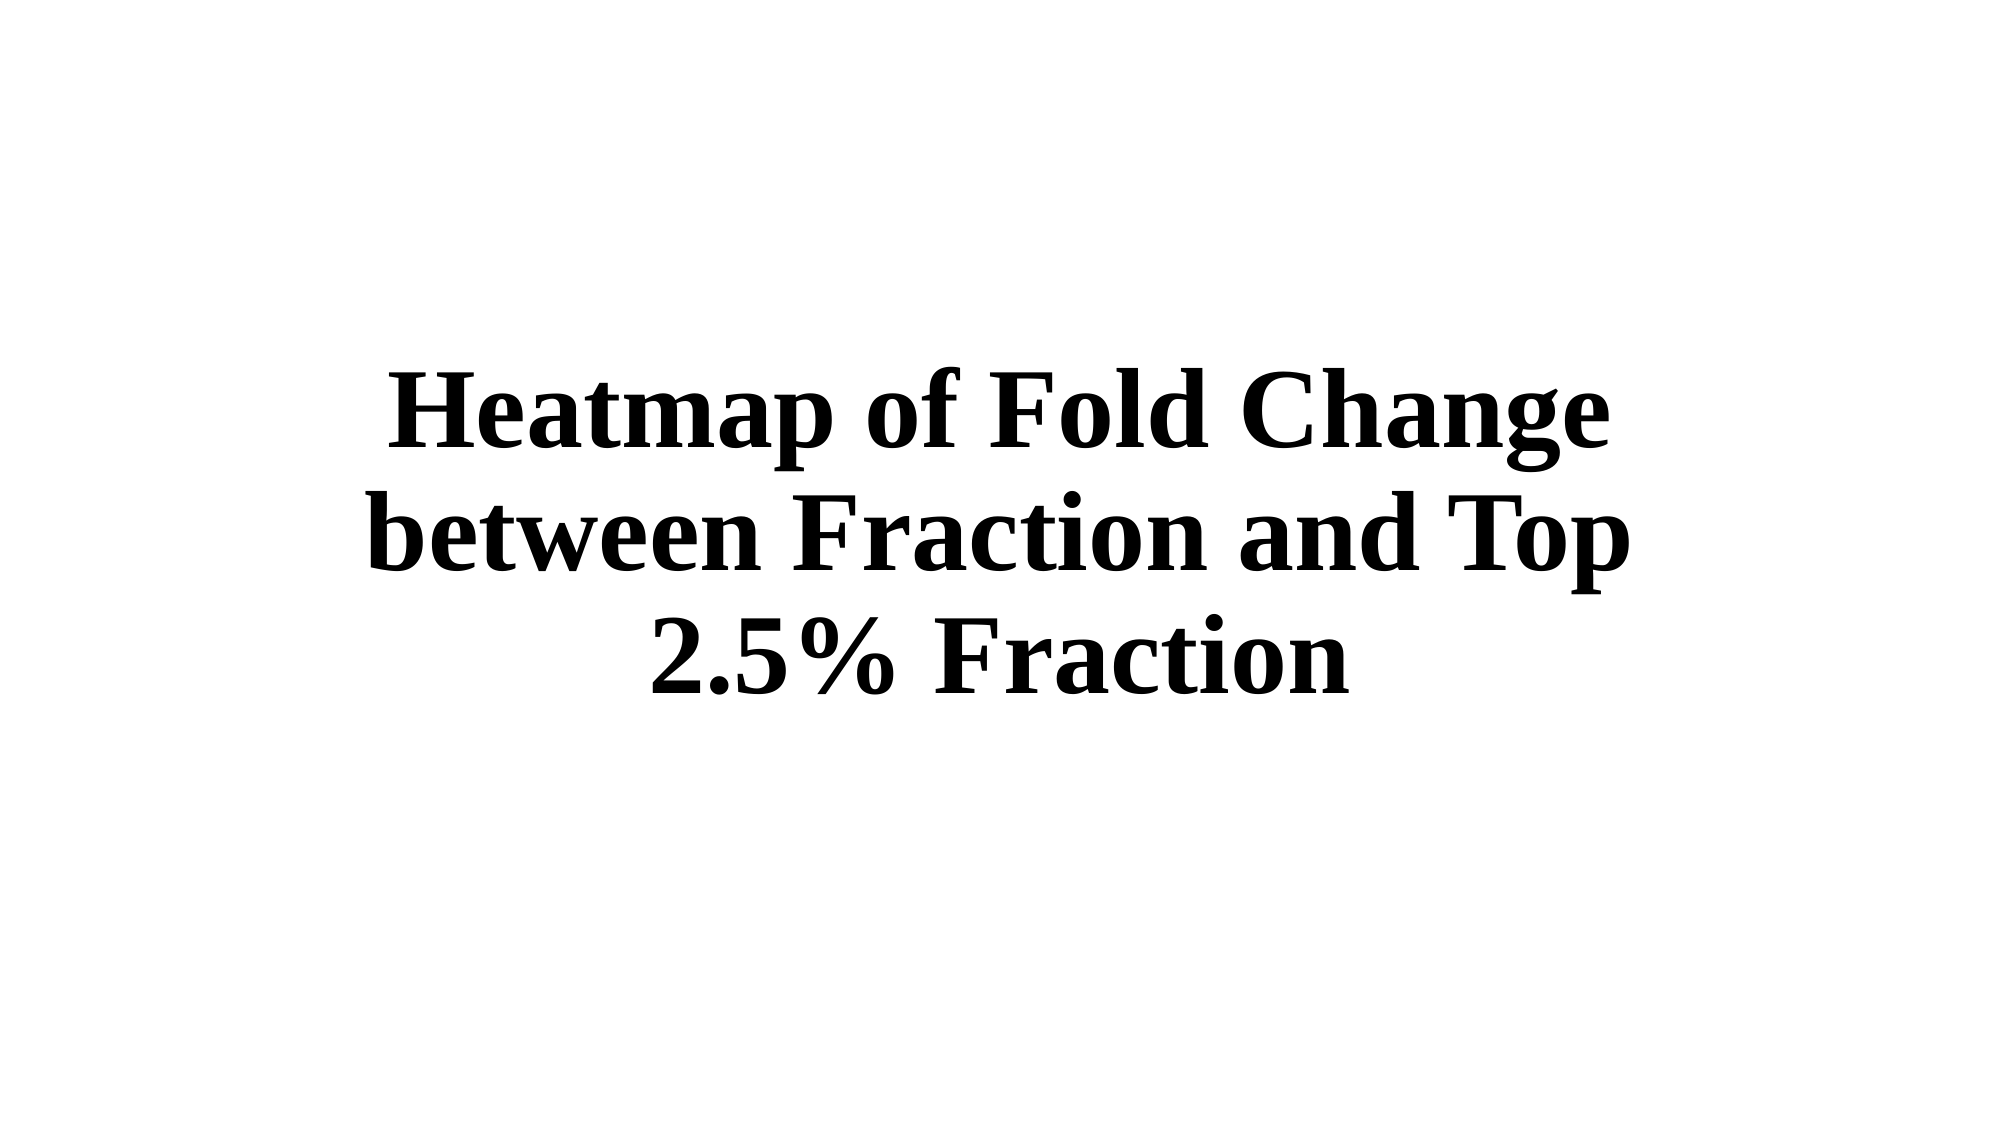

# Heatmap of Fold Change between Fraction and Top 2.5% Fraction